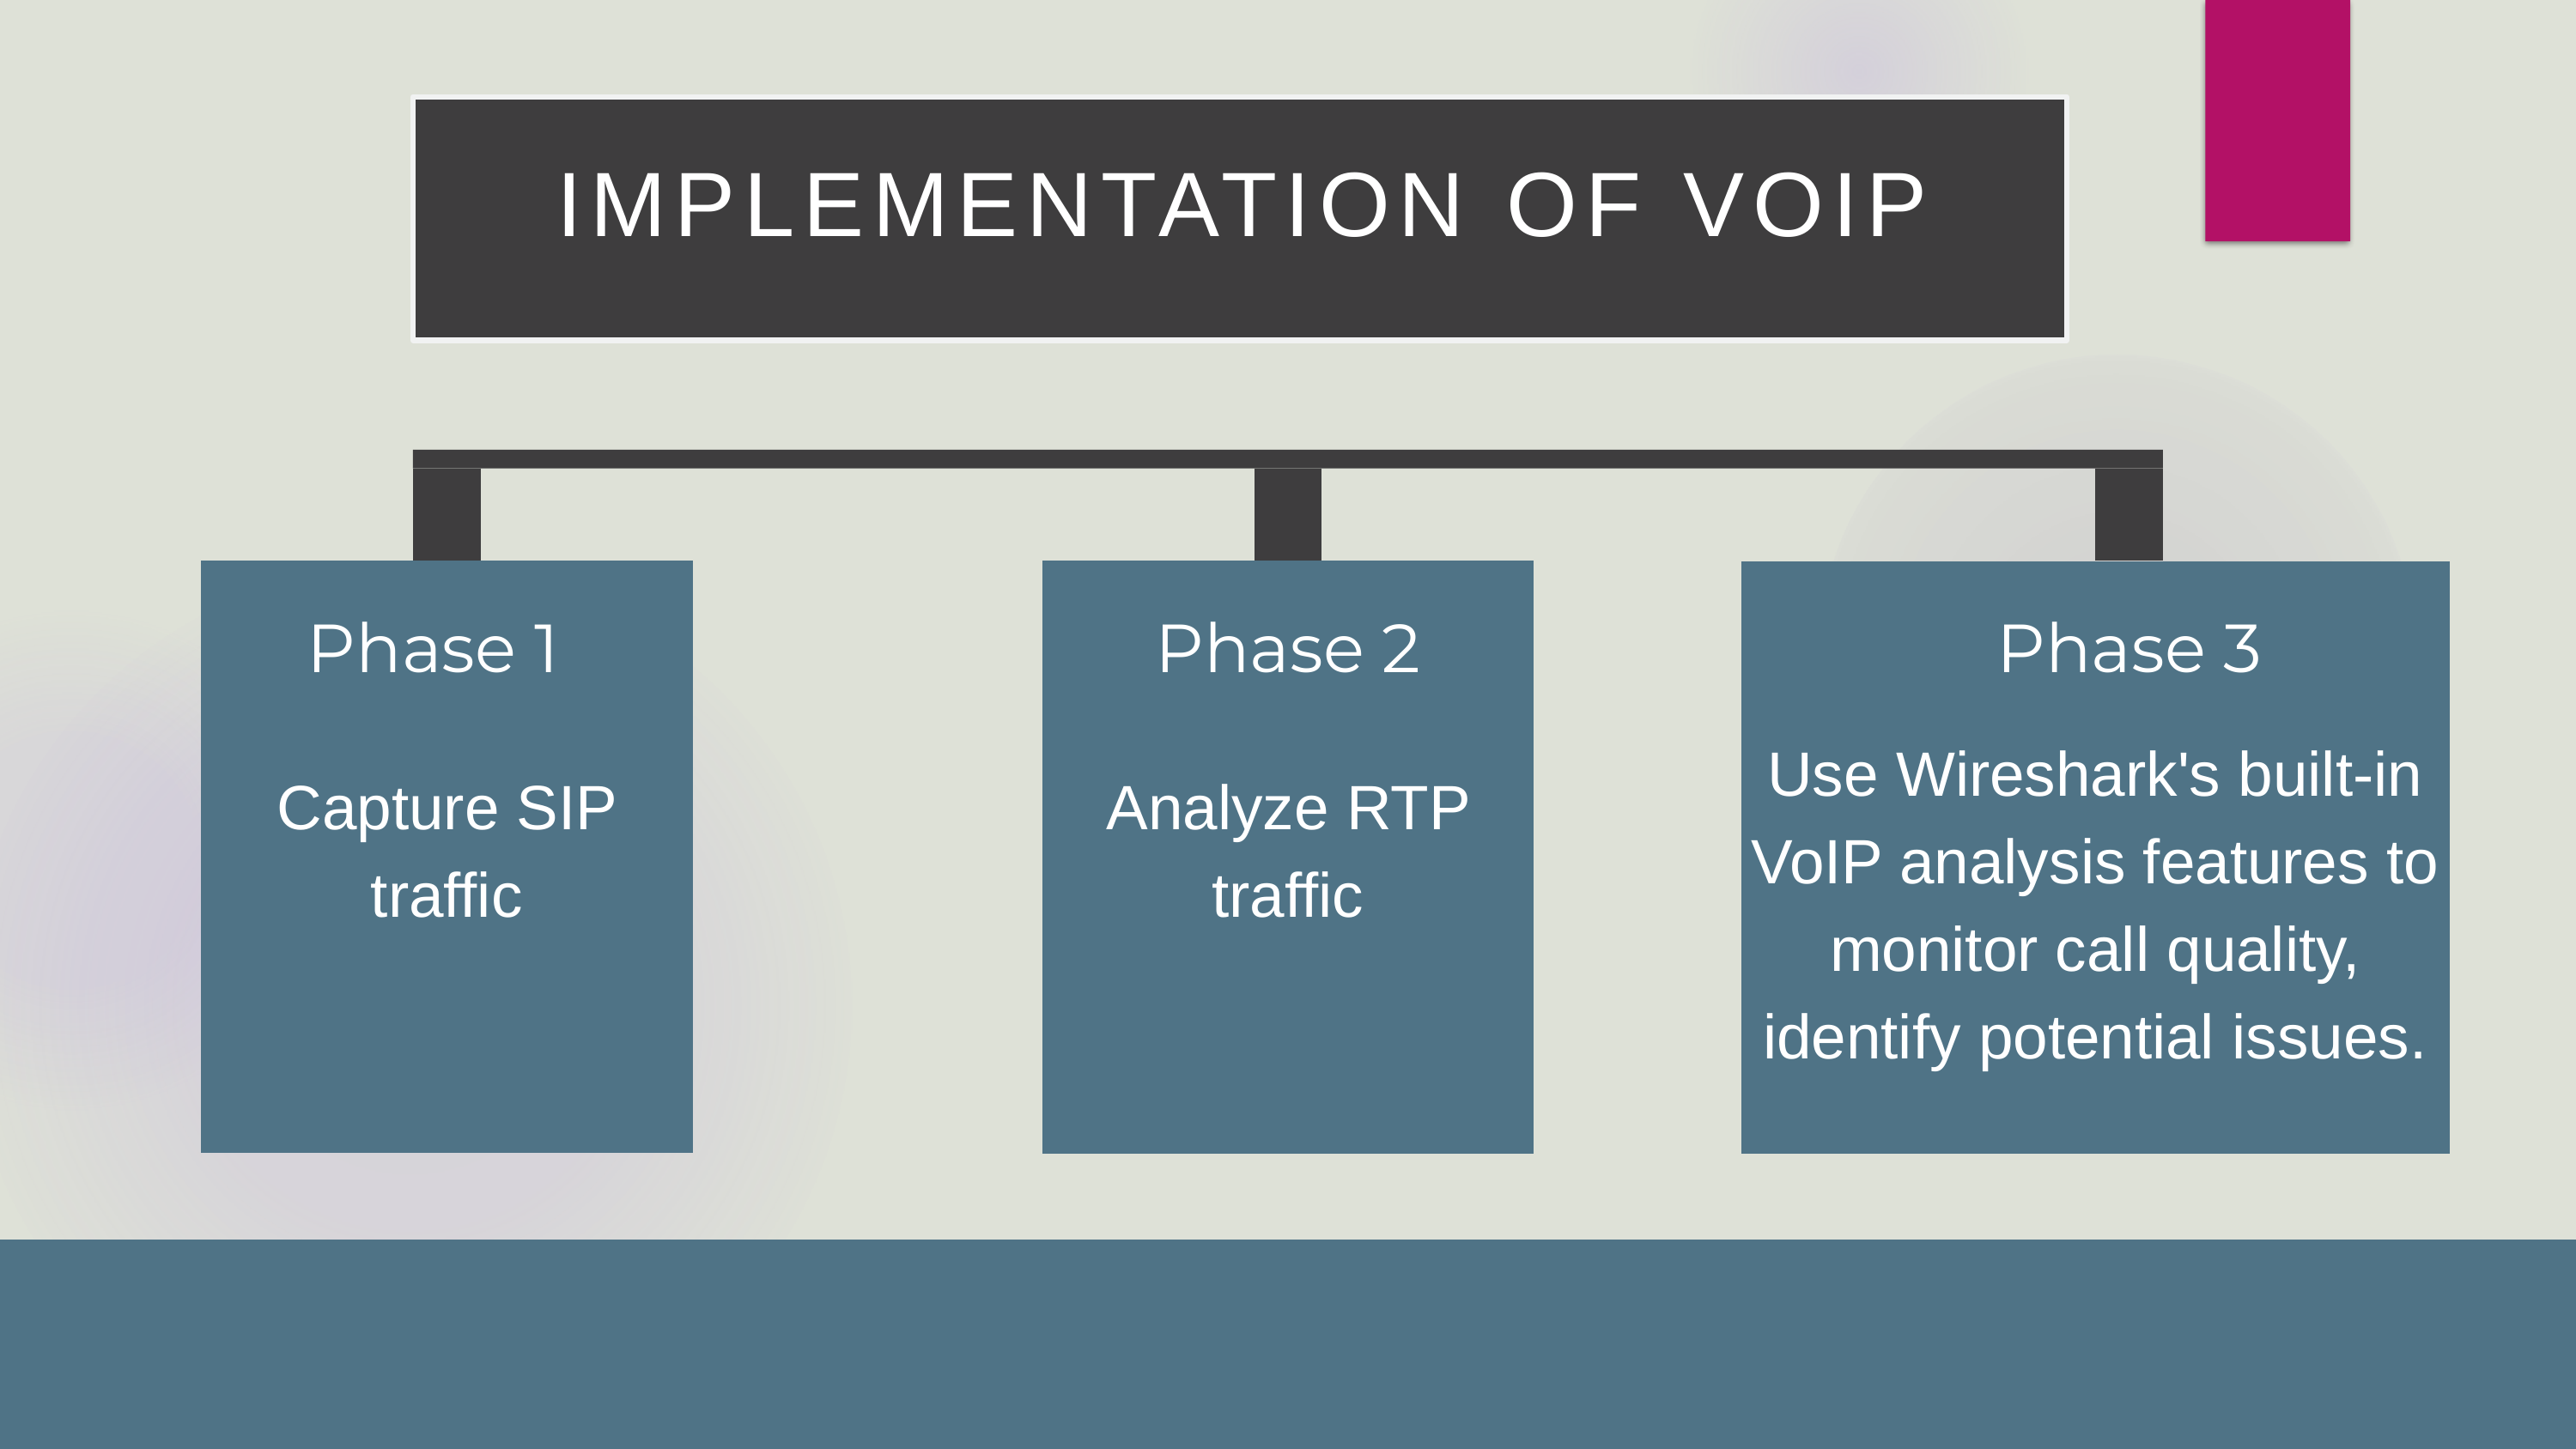

IMPLEMENTATION OF VOIP

Phase 1
Phase 2
Phase 3
Use Wireshark's built-in VoIP analysis features to monitor call quality, identify potential issues.
Capture SIP traffic
Analyze RTP traffic